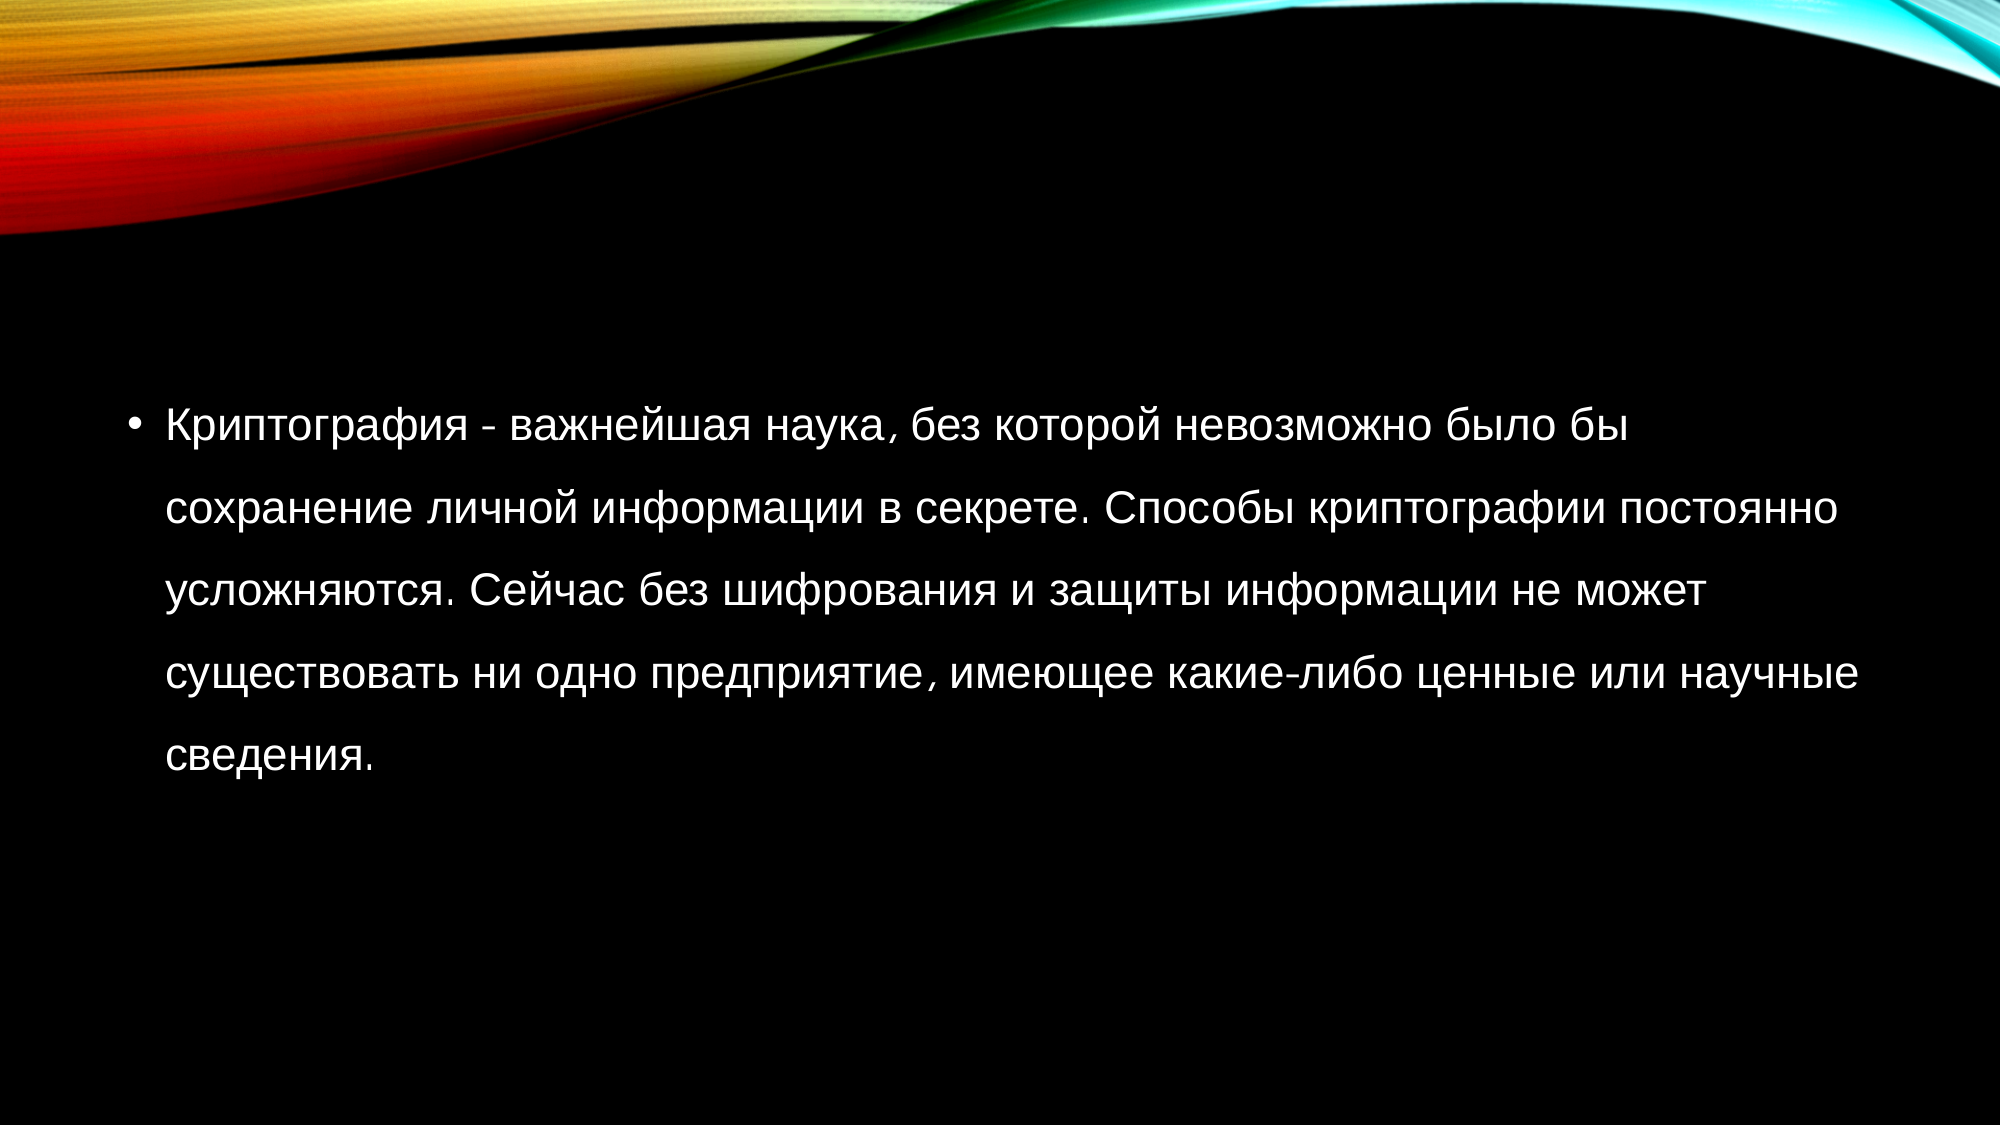

#
Криптография - важнейшая наука, без которой невозможно было бы сохранение личной информации в секрете. Способы криптографии постоянно усложняются. Сейчас без шифрования и защиты информации не может существовать ни одно предприятие, имеющее какие-либо ценные или научные сведения.